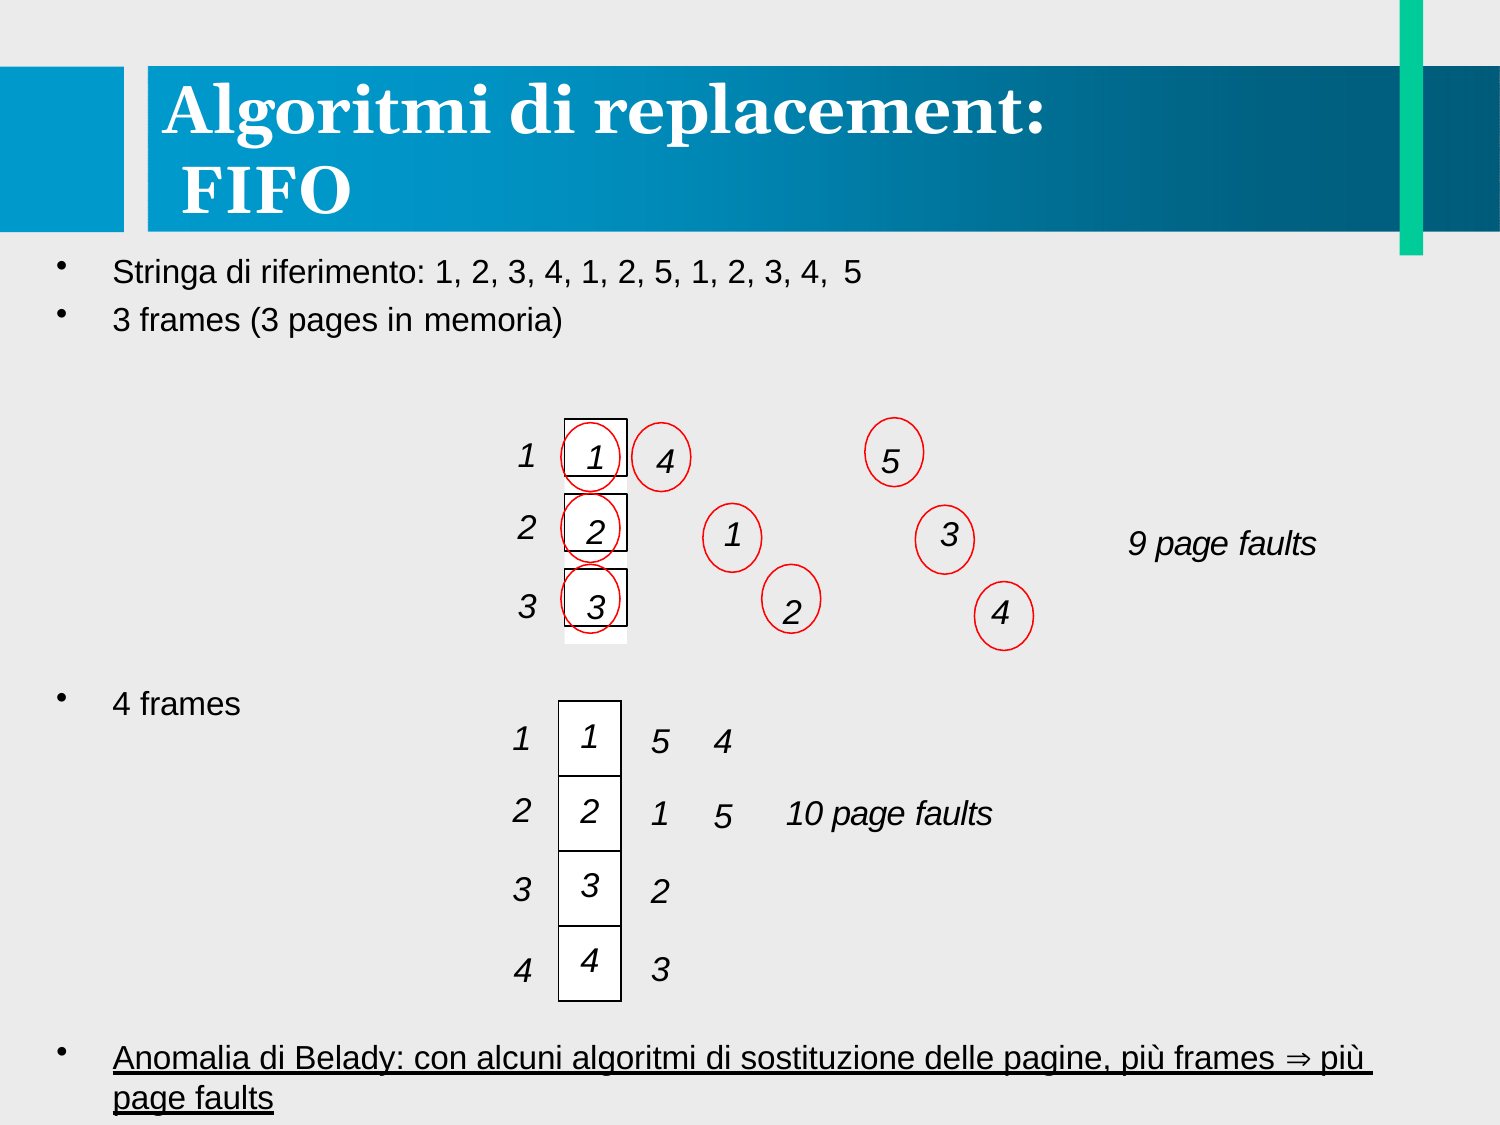

# Algoritmi di replacement:  FIFO

Stringa di riferimento: 1, 2, 3, 4, 1, 2, 5, 1, 2, 3, 4, 5
3 frames (3 pages in memoria)

1

1
2
3
4
5

2

1
3
9 page faults

3

2
4
4 frames
| 1 |
| --- |
| 2 |
| 3 |
| 4 |
1
2
3
4

Anomalia di Belady: con alcuni algoritmi di sostituzione delle pagine, più frames ⇒ più  page faults
| 5 | 4 |  |
| --- | --- | --- |
| 1 | 5 | 10 page faults |
| 2 |  |  |
| 3 |  |  |